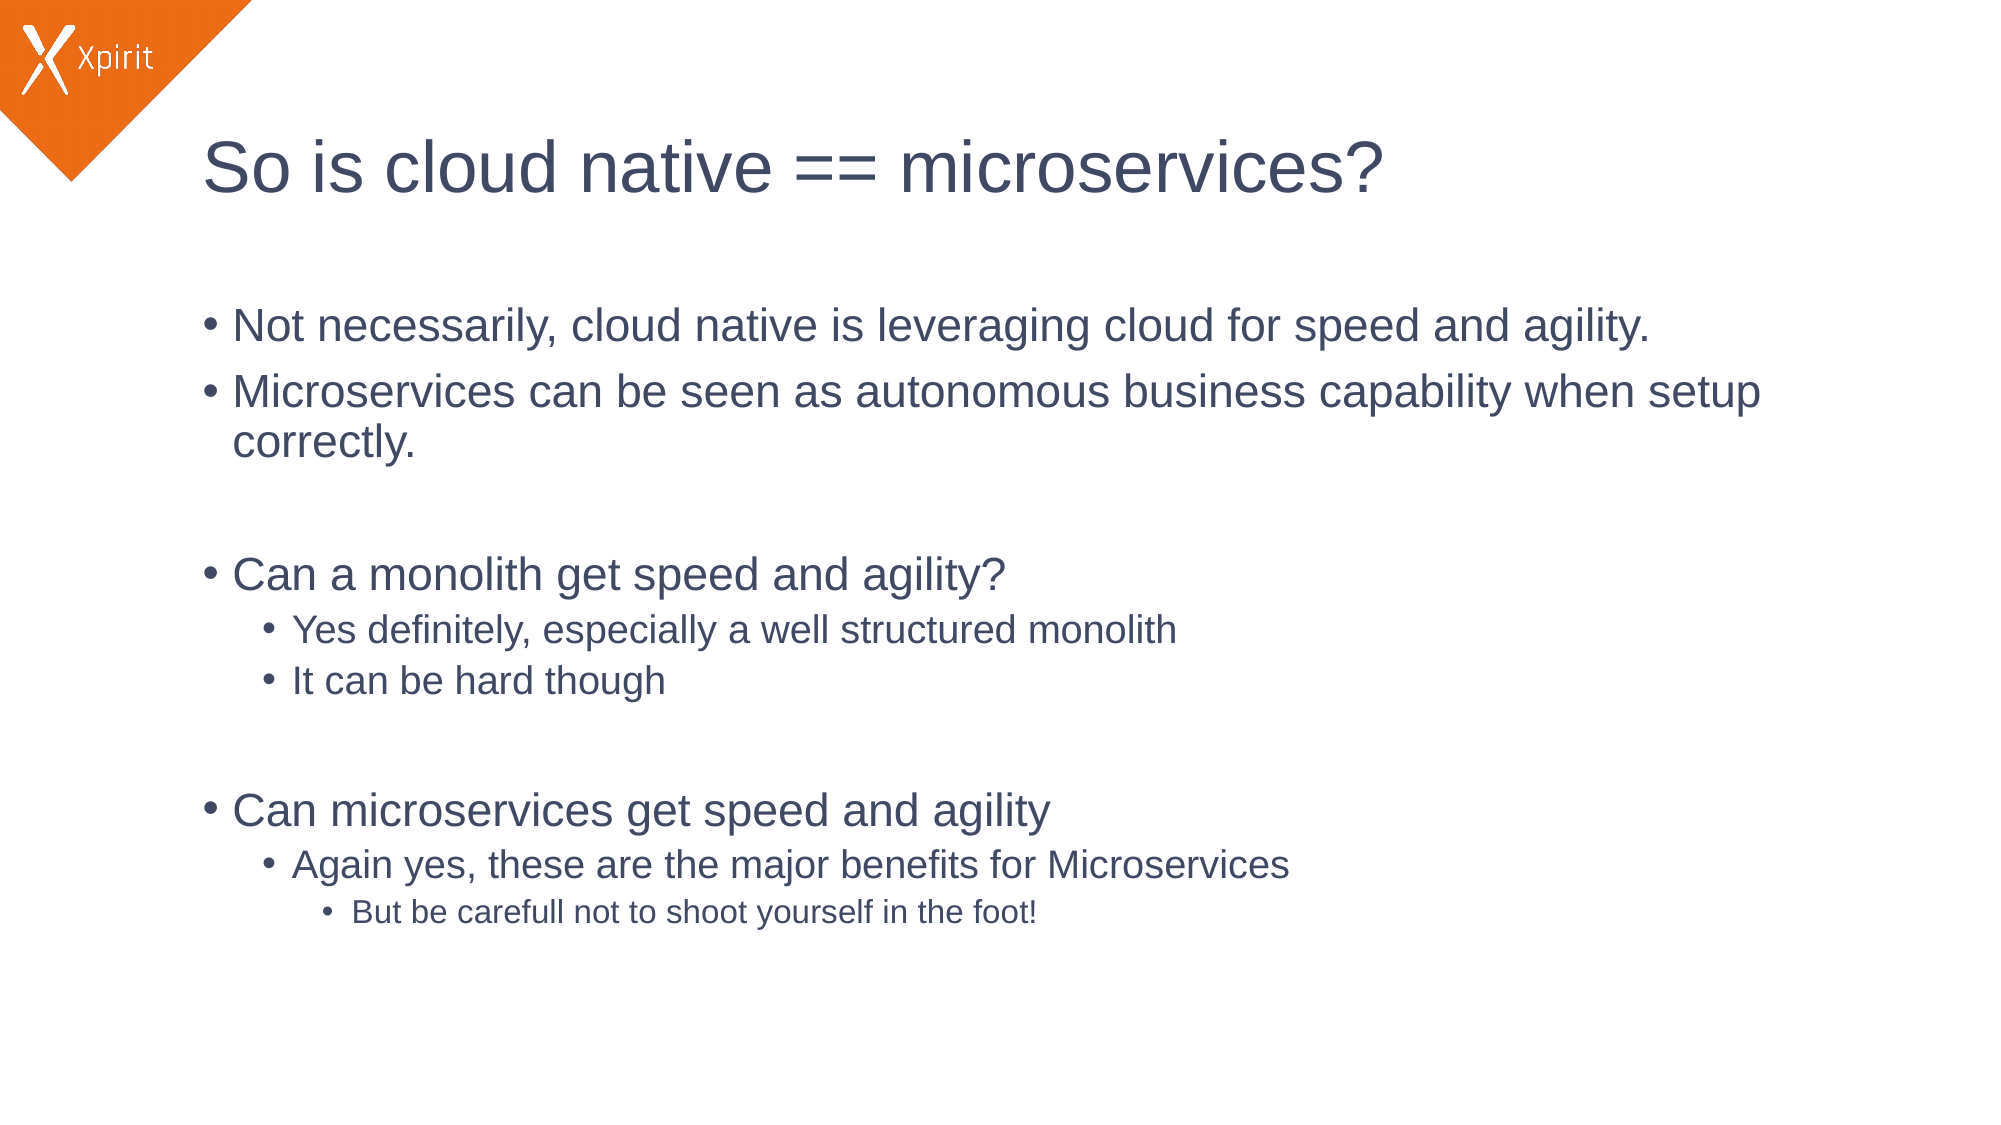

# So is cloud native == microservices?
Not necessarily, cloud native is leveraging cloud for speed and agility.
Microservices can be seen as autonomous business capability when setup correctly.

Can a monolith get speed and agility?
Yes definitely, especially a well structured monolith
It can be hard though

Can microservices get speed and agility
Again yes, these are the major benefits for Microservices
But be carefull not to shoot yourself in the foot!